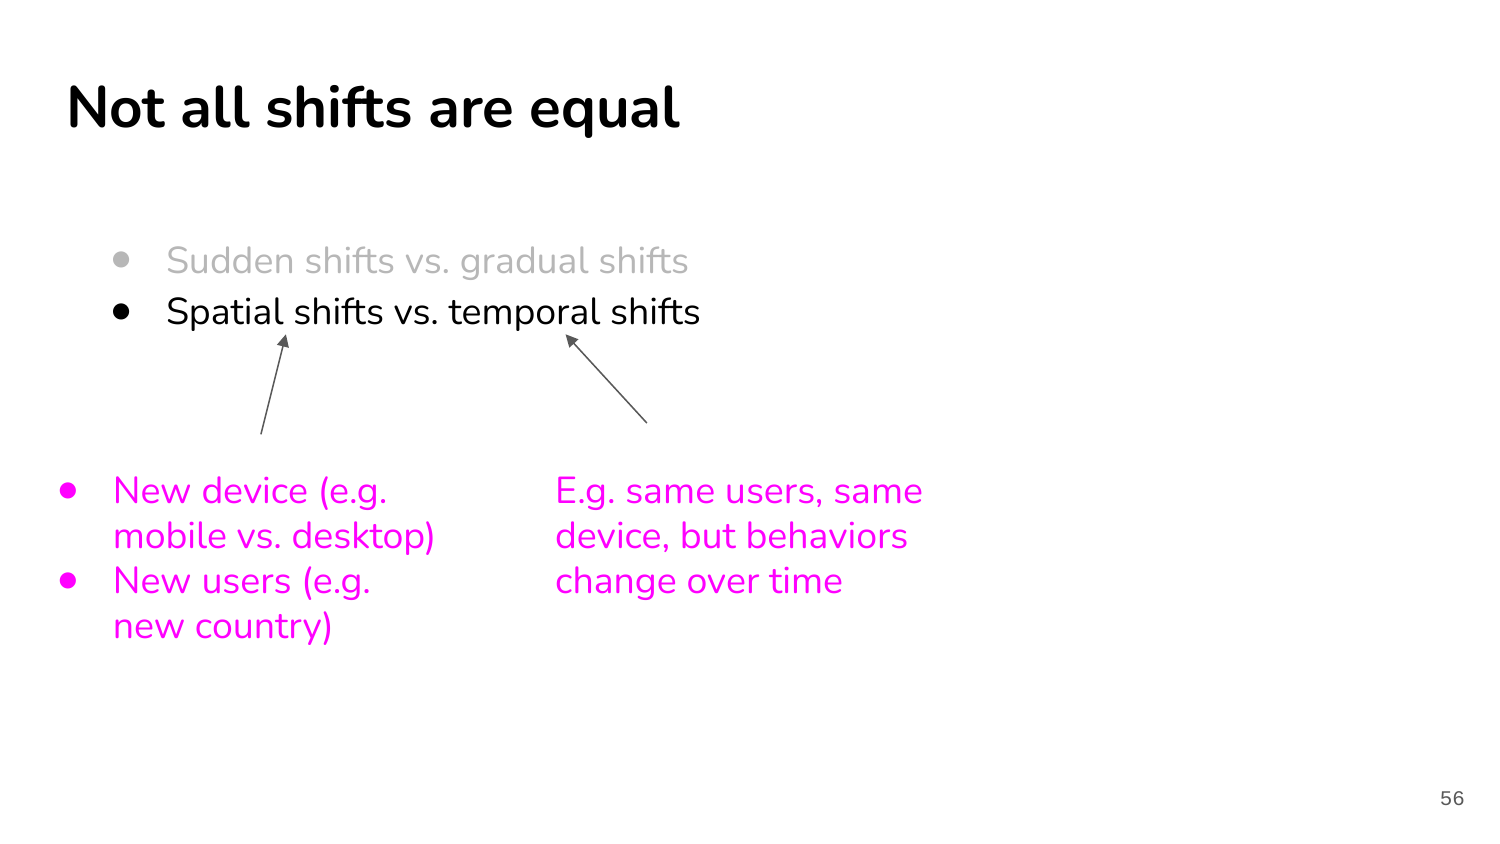

# Not all shifts are equal
Sudden shifts vs. gradual shifts
Spatial shifts vs. temporal shifts

New device (e.g. mobile vs. desktop)
New users (e.g. new country)
E.g. same users, same device, but behaviors change over time
56